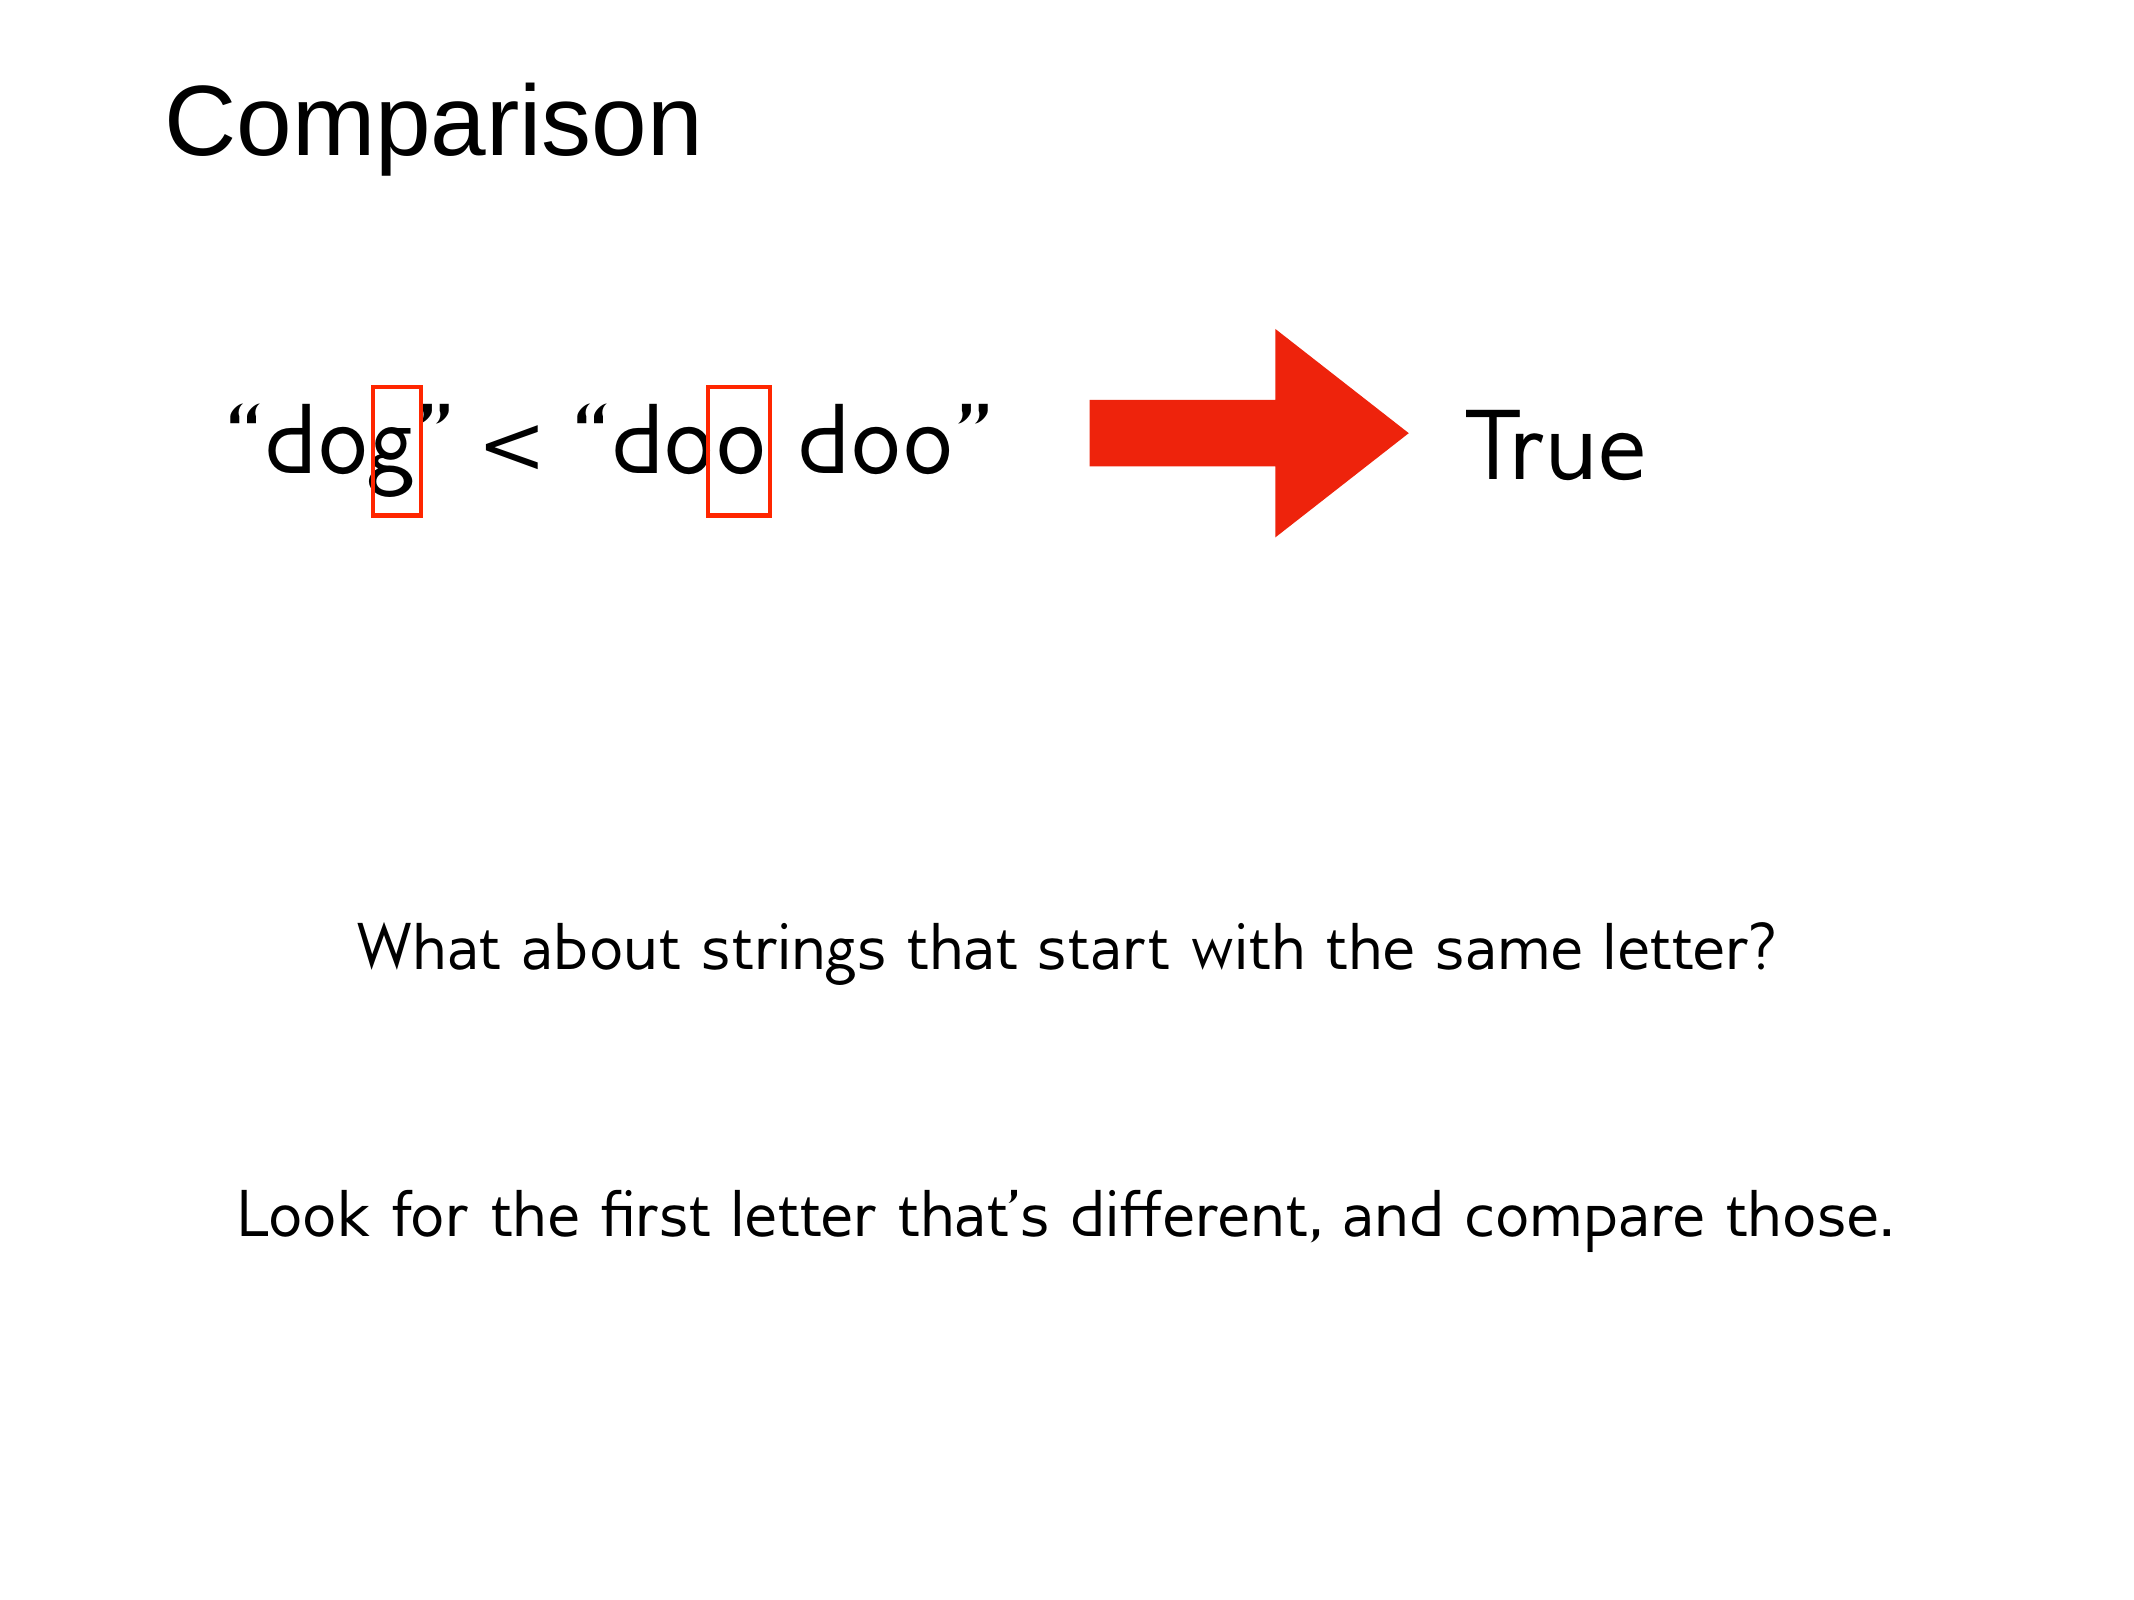

# Comparison

“dog” < “doo doo”
True

What about strings that start with the same letter?
Look for the first letter that’s different, and compare those.